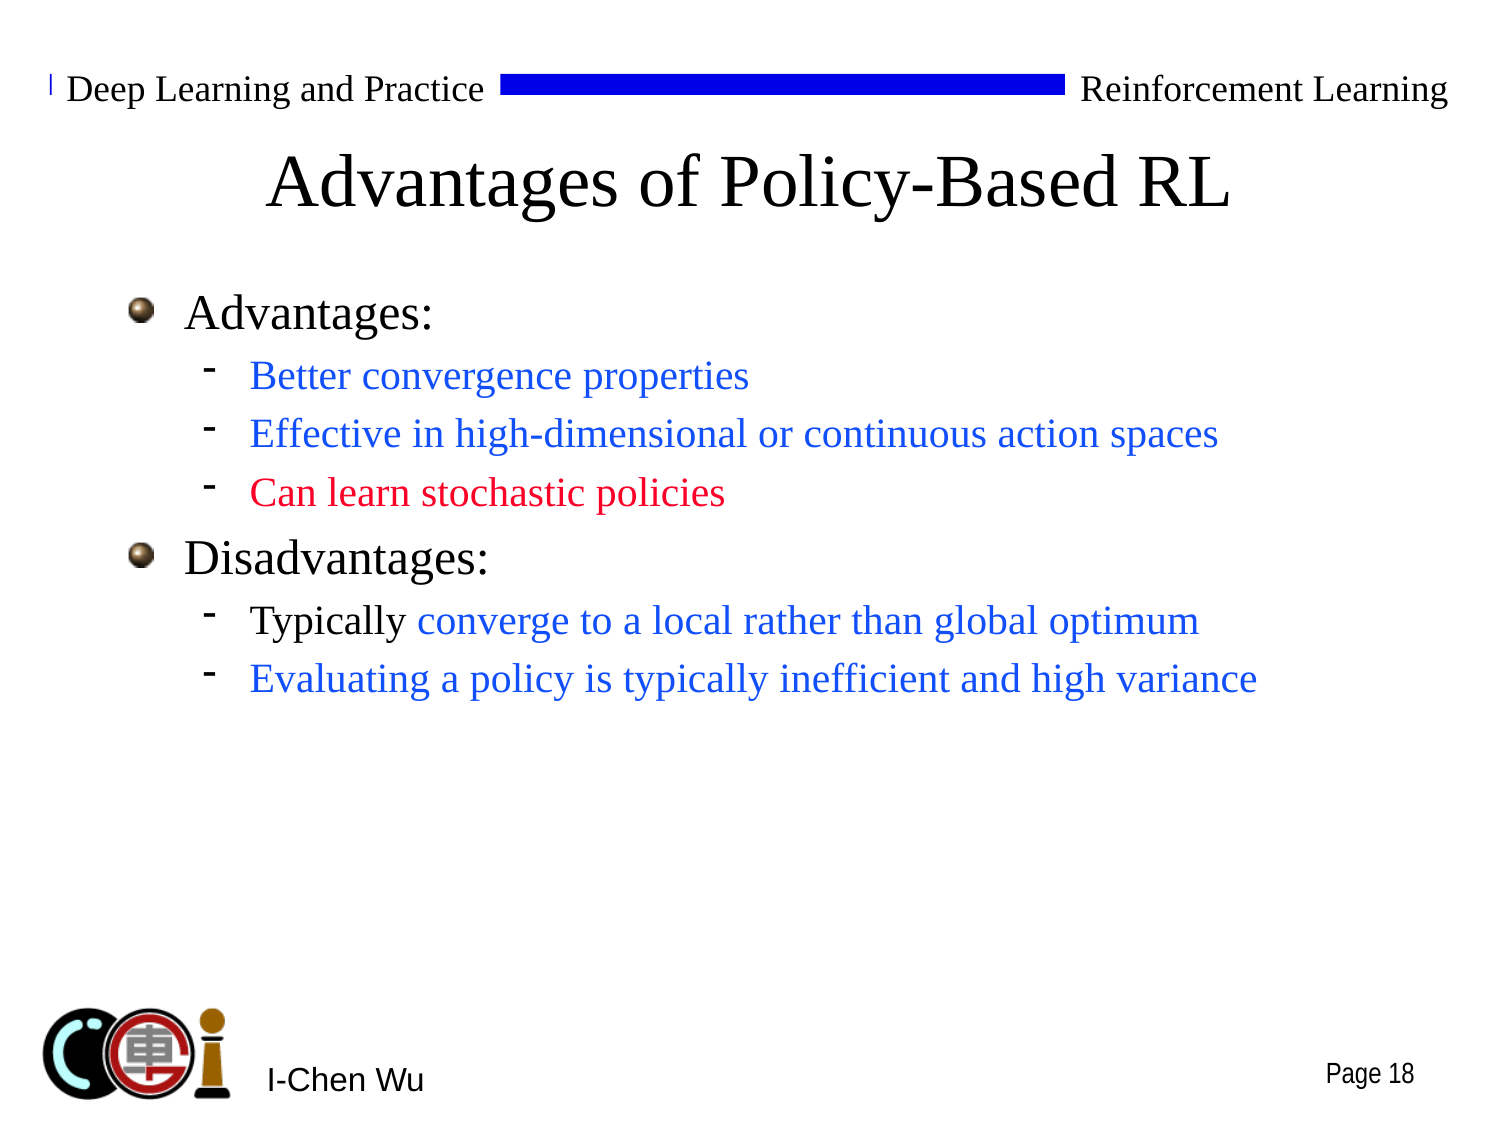

# Advantages of Policy-Based RL
Advantages:
Better convergence properties
Effective in high-dimensional or continuous action spaces
Can learn stochastic policies
Disadvantages:
Typically converge to a local rather than global optimum
Evaluating a policy is typically inefficient and high variance